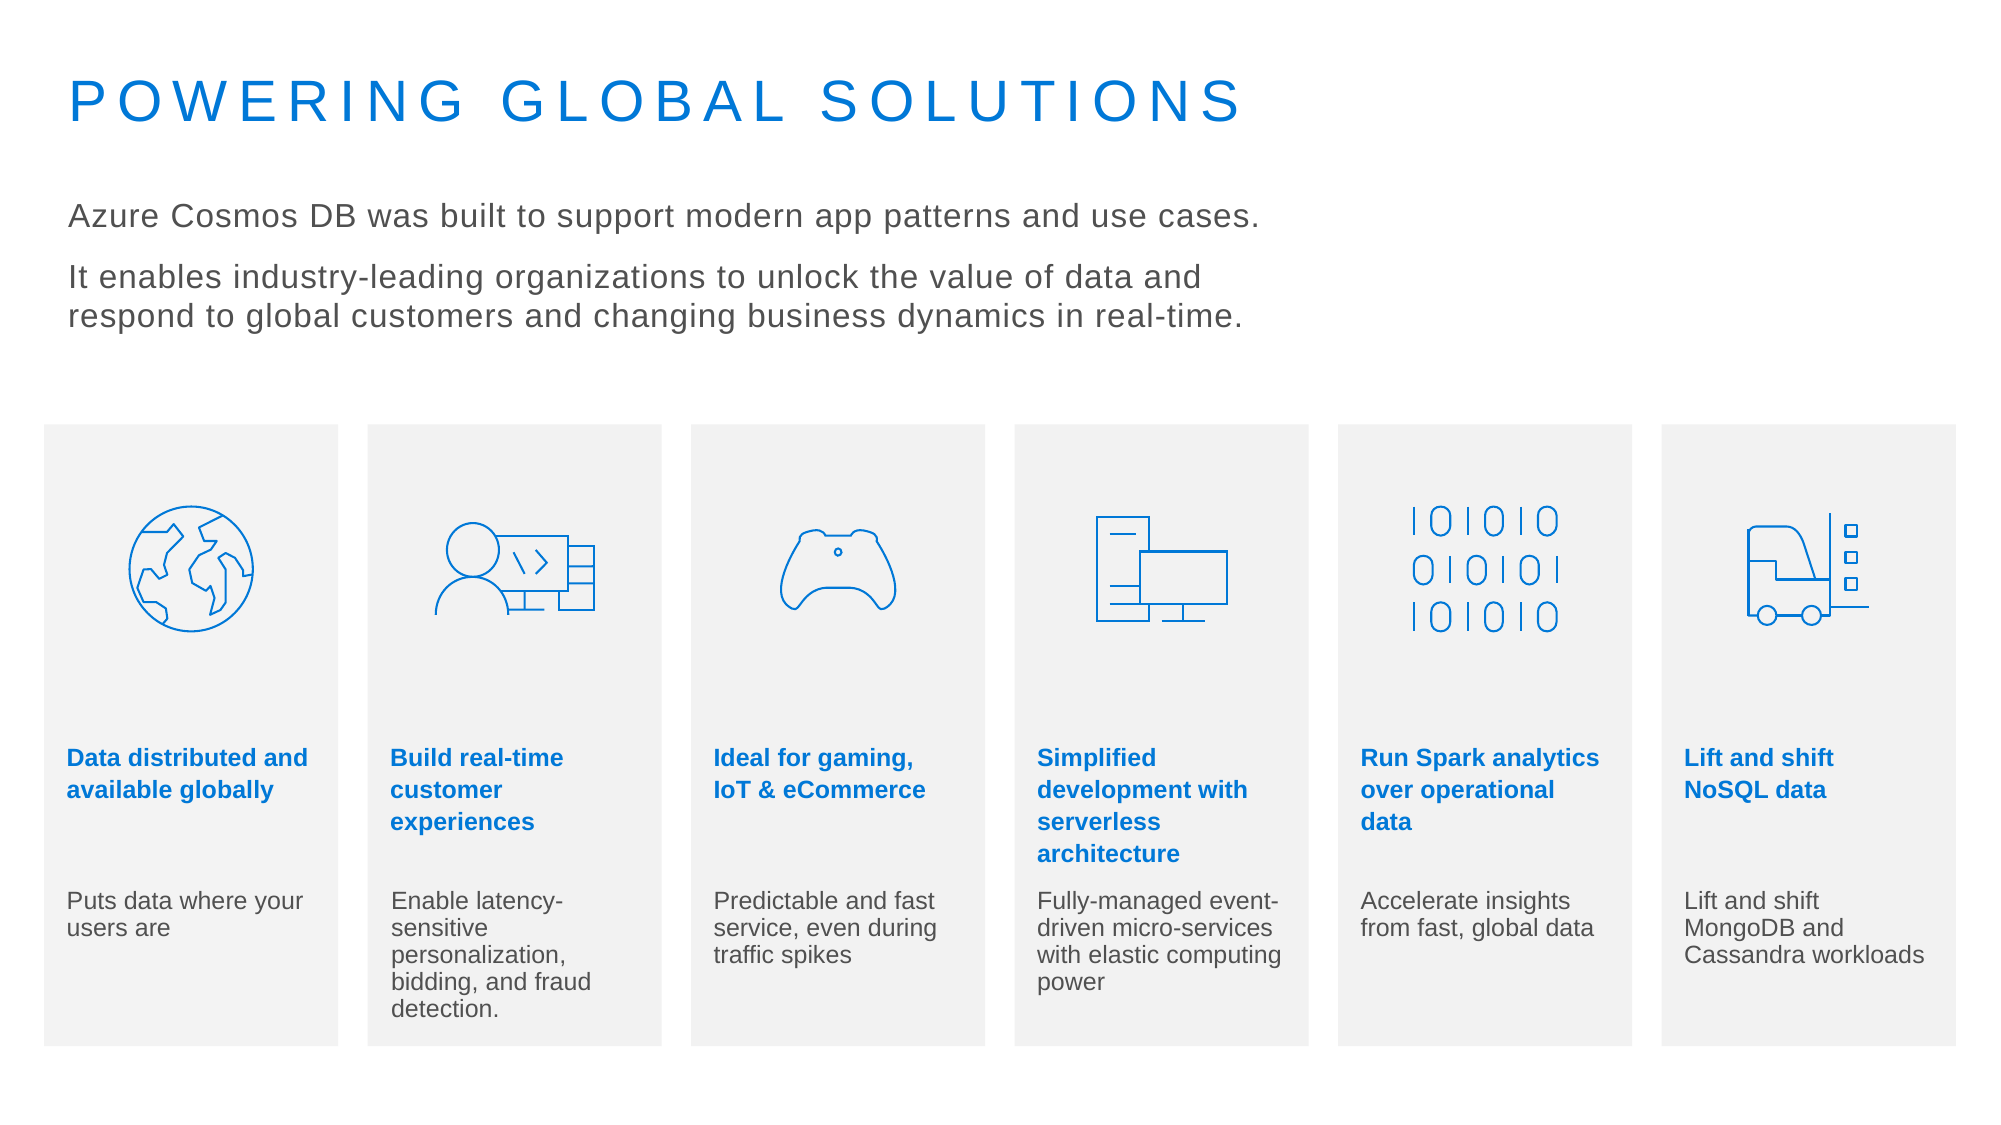

# Powering global solutions
Azure Cosmos DB was built to support modern app patterns and use cases.
It enables industry-leading organizations to unlock the value of data and respond to global customers and changing business dynamics in real-time.
Data distributed and available globally

Puts data where your users are
Build real-time customer experiences

Enable latency-sensitive personalization, bidding, and fraud detection.
Ideal for gaming,
IoT & eCommerce

Predictable and fast service, even during traffic spikes
Simplified development with serverless architecture

Fully-managed event-driven micro-services with elastic computing power
Run Spark analytics over operational data

Accelerate insights from fast, global data
Lift and shift      NoSQL data

Lift and shift MongoDB and Cassandra workloads